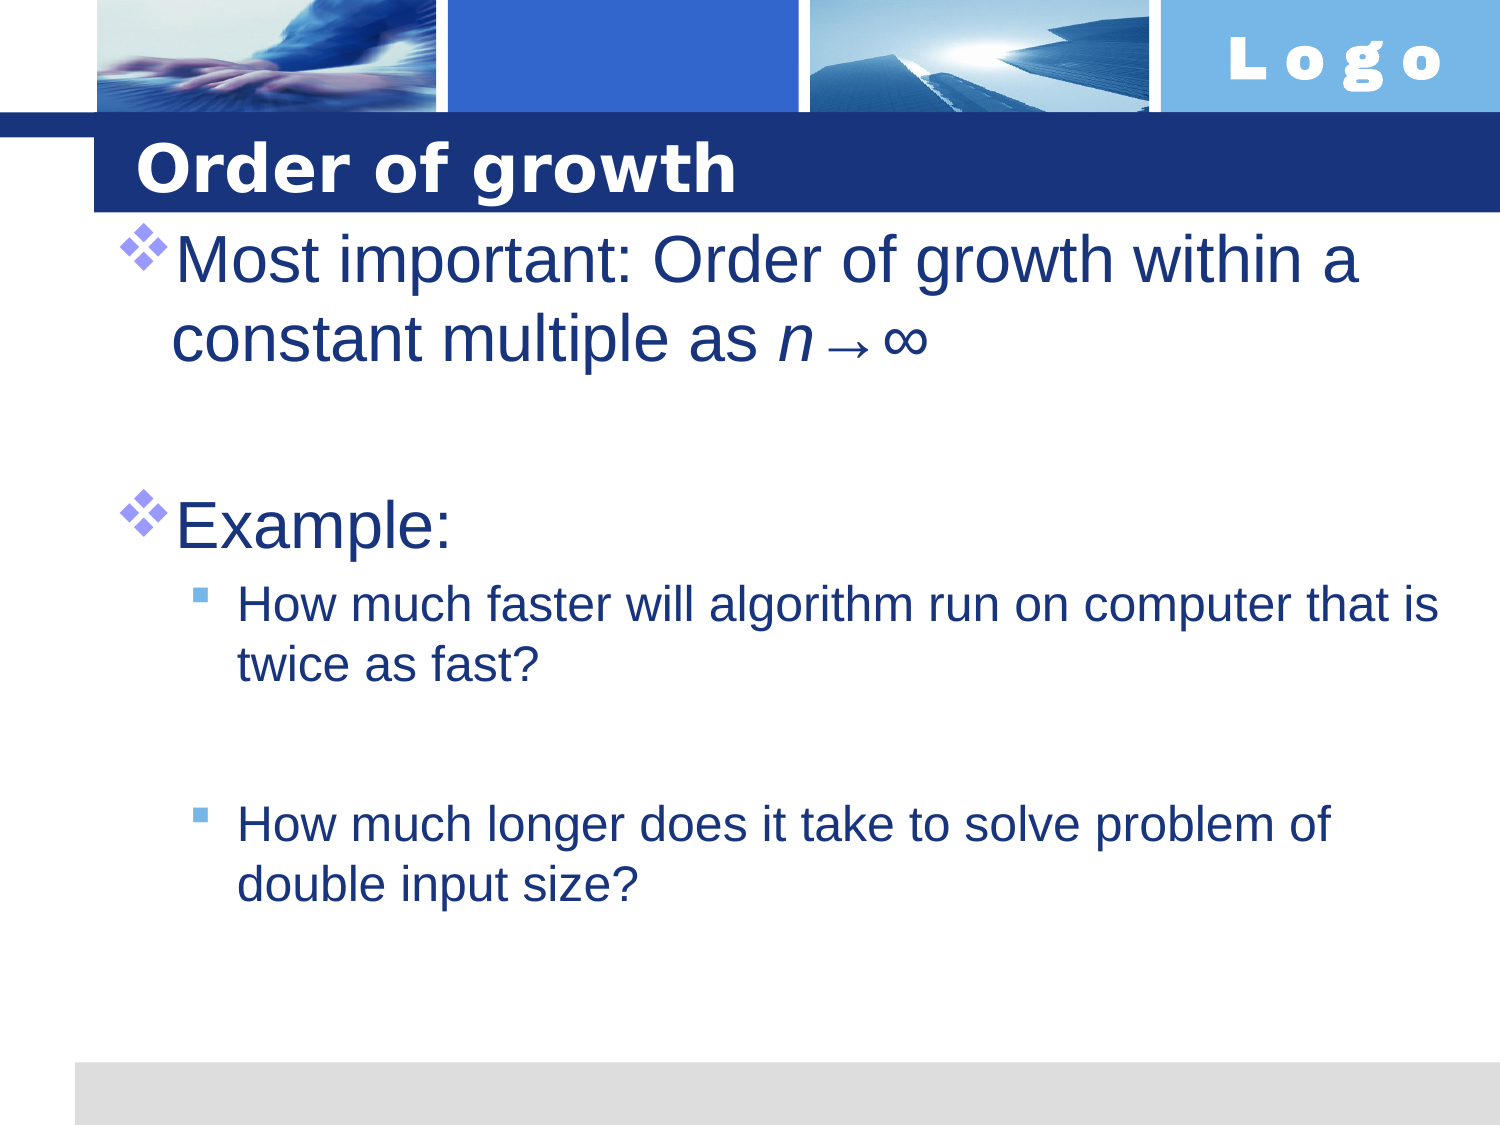

# Order of growth
Most important: Order of growth within a constant multiple as n→∞

Example:
How much faster will algorithm run on computer that is twice as fast?

How much longer does it take to solve problem of double input size?